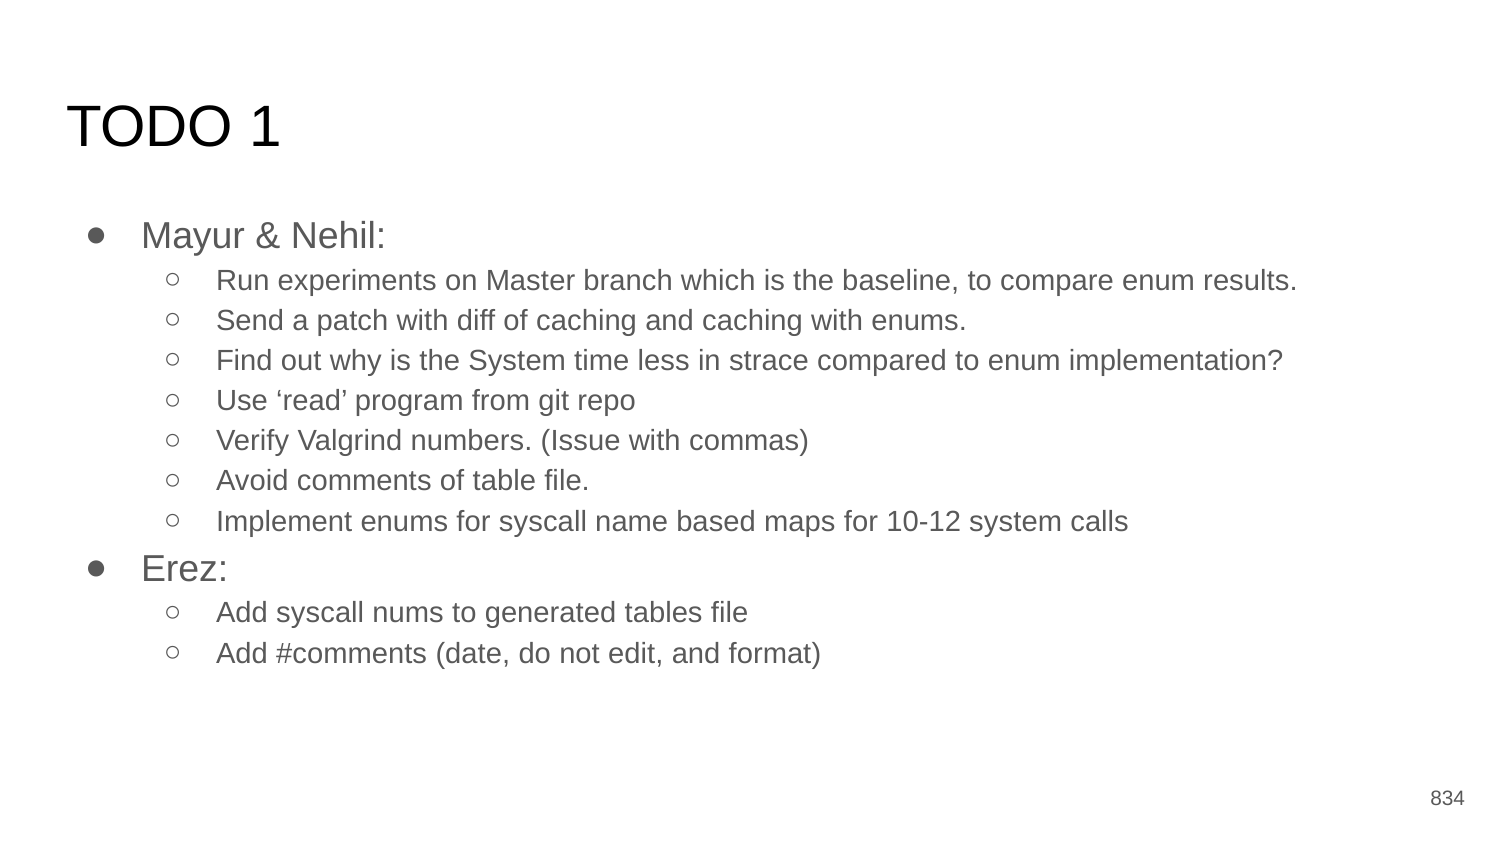

# TODO 1
Mayur & Nehil:
Run experiments on Master branch which is the baseline, to compare enum results.
Send a patch with diff of caching and caching with enums.
Find out why is the System time less in strace compared to enum implementation?
Use ‘read’ program from git repo
Verify Valgrind numbers. (Issue with commas)
Avoid comments of table file.
Implement enums for syscall name based maps for 10-12 system calls
Erez:
Add syscall nums to generated tables file
Add #comments (date, do not edit, and format)
834